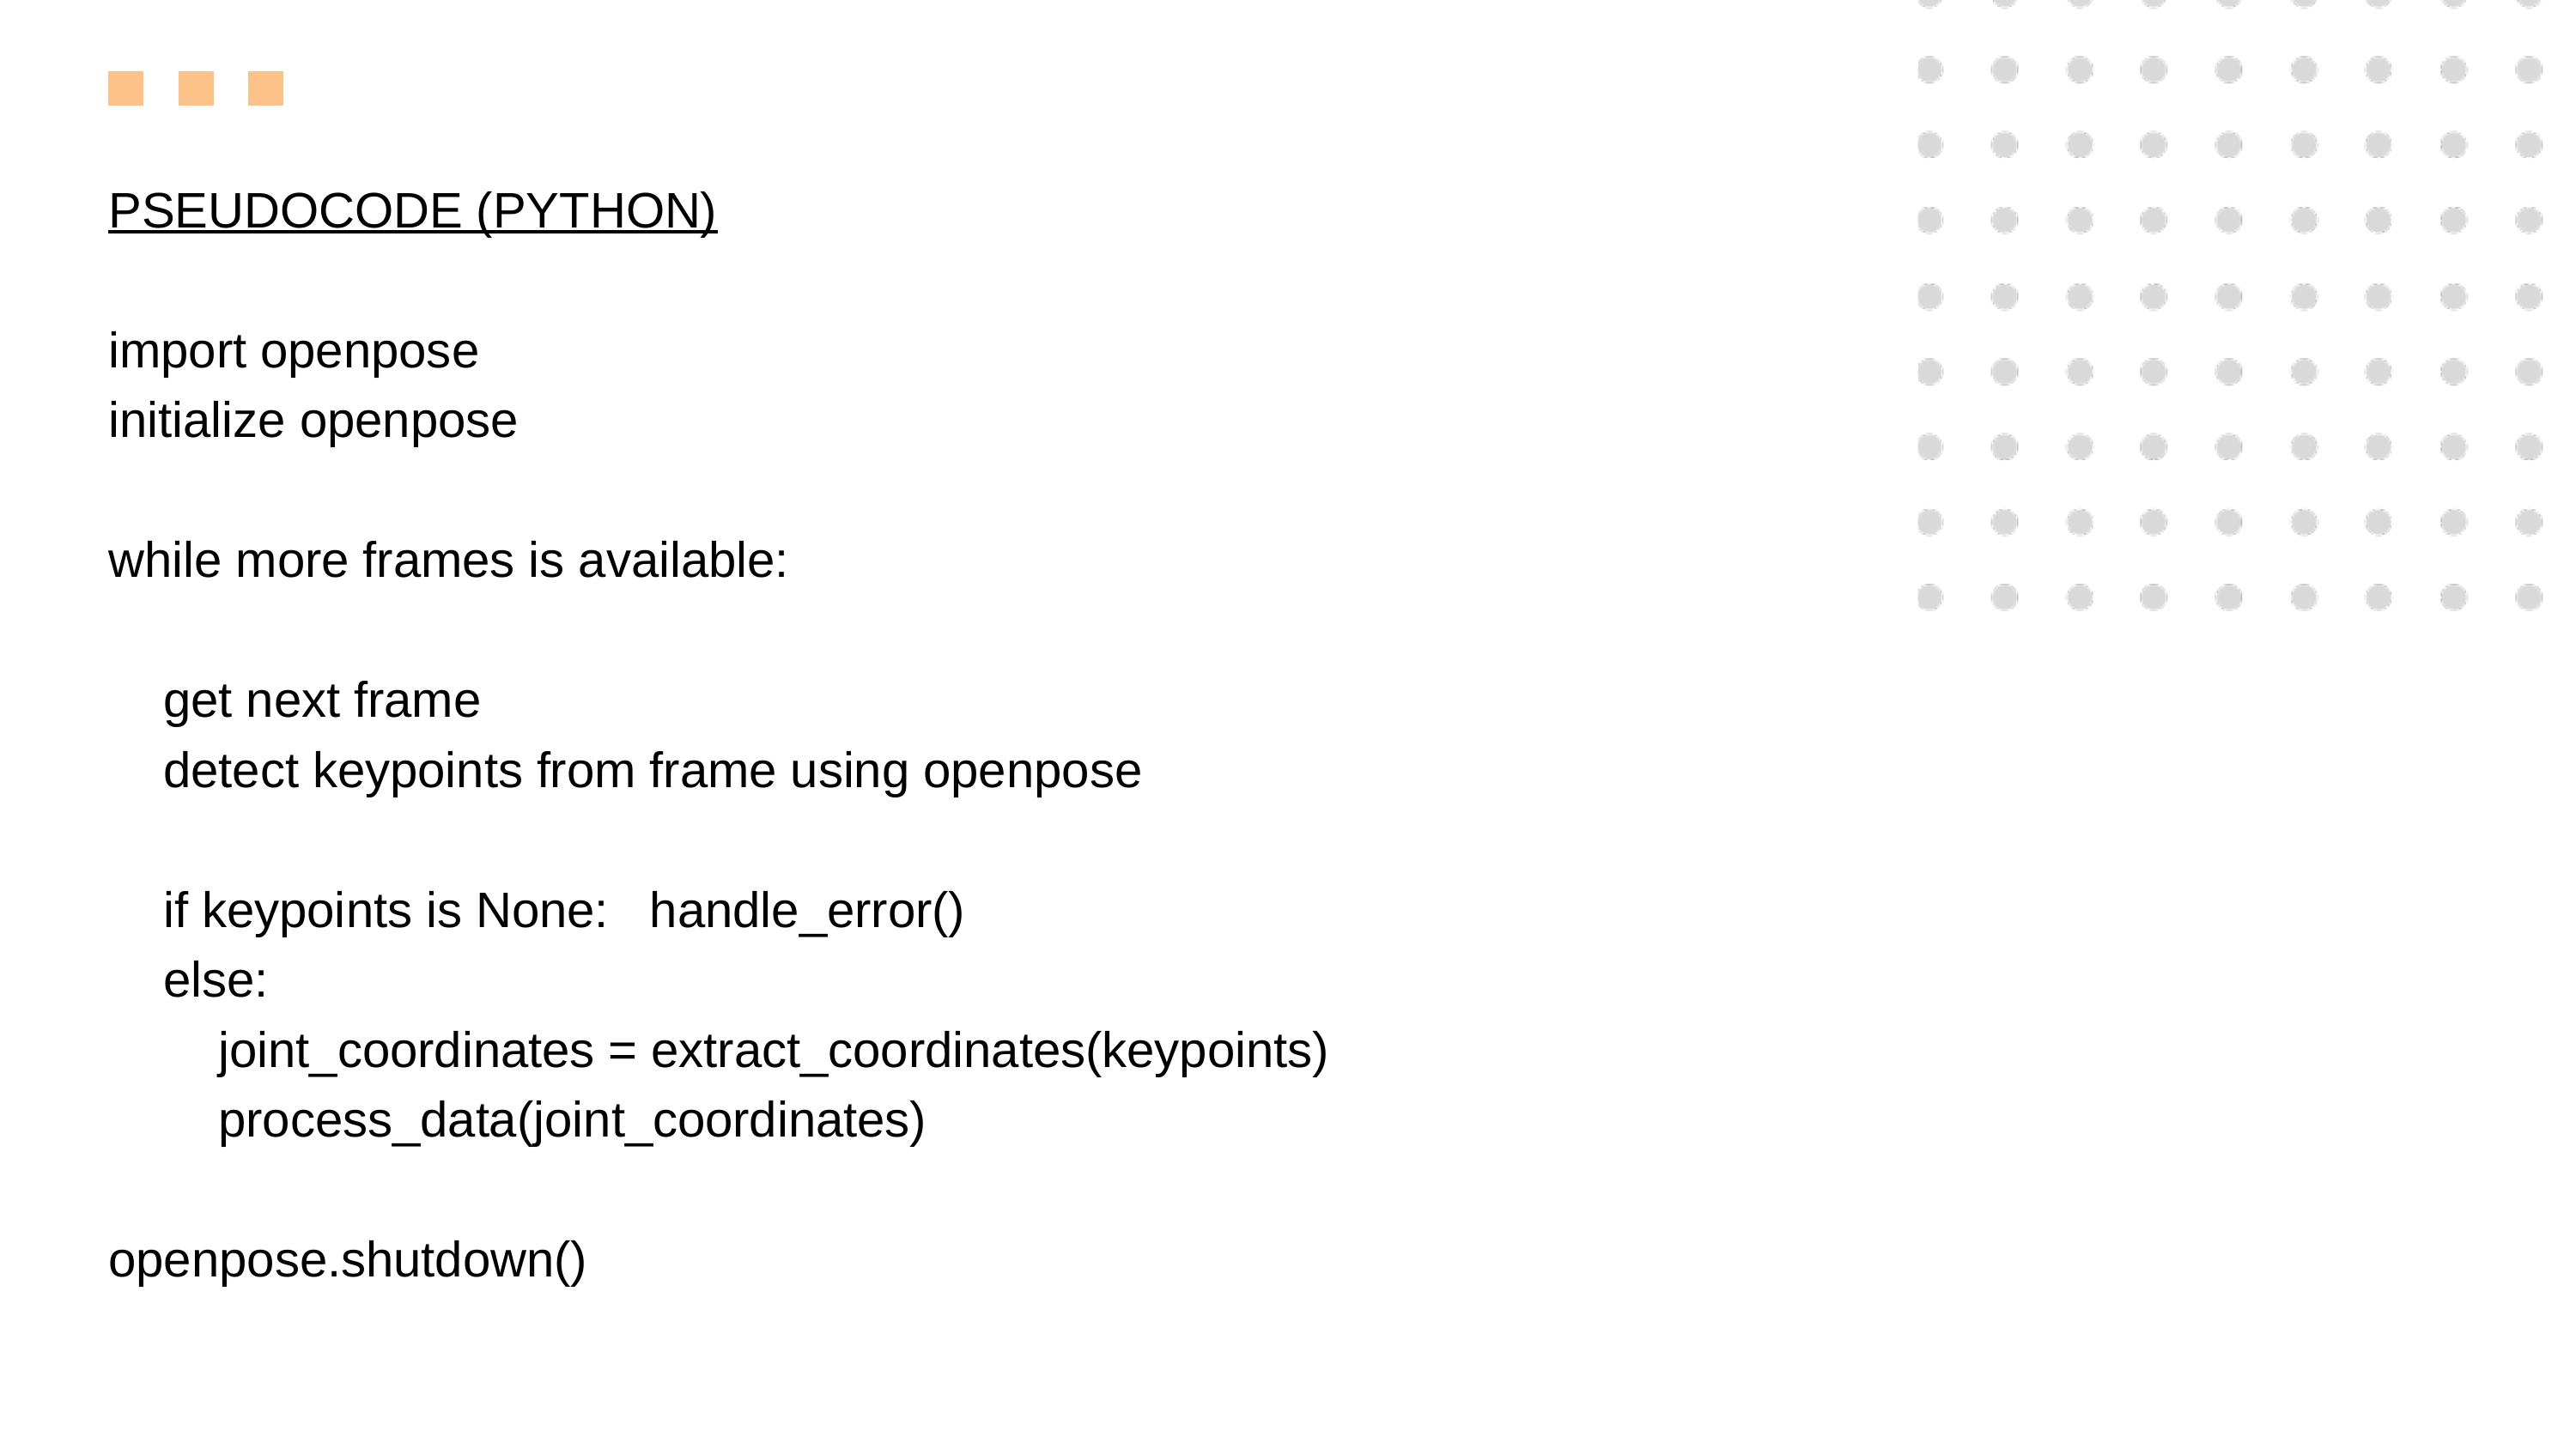

PSEUDOCODE (PYTHON)

import openpose
initialize openpose

while more frames is available:

    get next frame
    detect keypoints from frame using openpose

    if keypoints is None:   handle_error()
    else:
        joint_coordinates = extract_coordinates(keypoints)
        process_data(joint_coordinates)

openpose.shutdown()